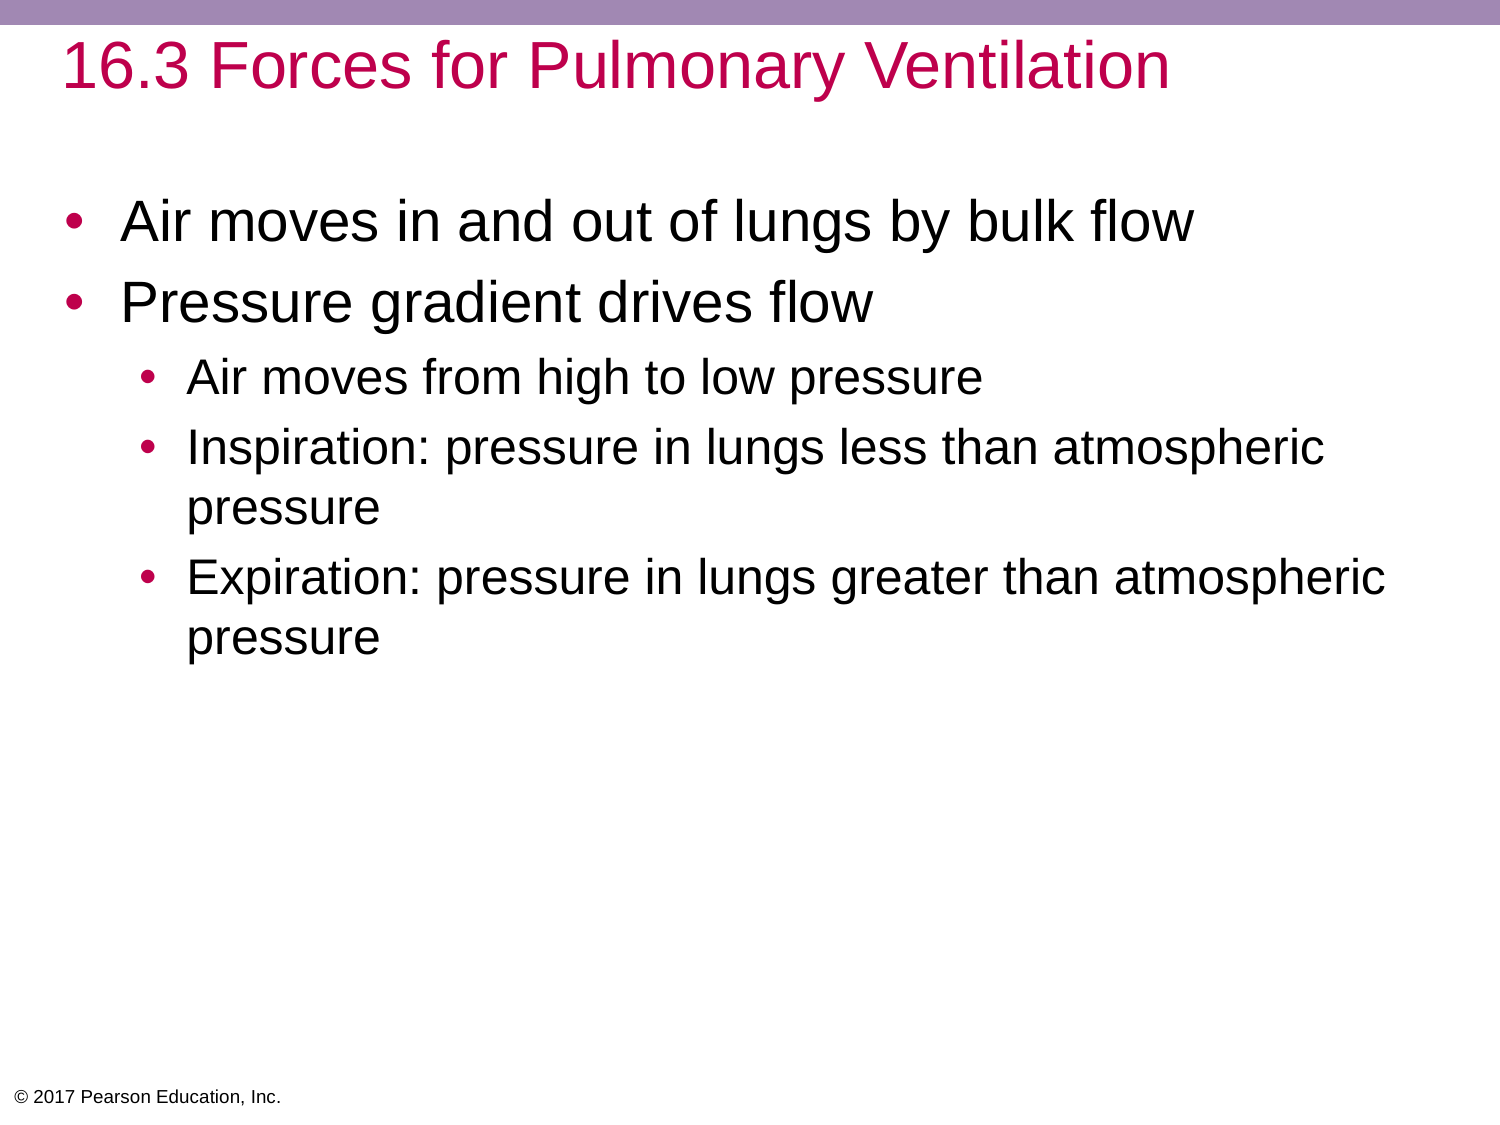

# 16.3 Forces for Pulmonary Ventilation
Air moves in and out of lungs by bulk flow
Pressure gradient drives flow
Air moves from high to low pressure
Inspiration: pressure in lungs less than atmospheric pressure
Expiration: pressure in lungs greater than atmospheric pressure